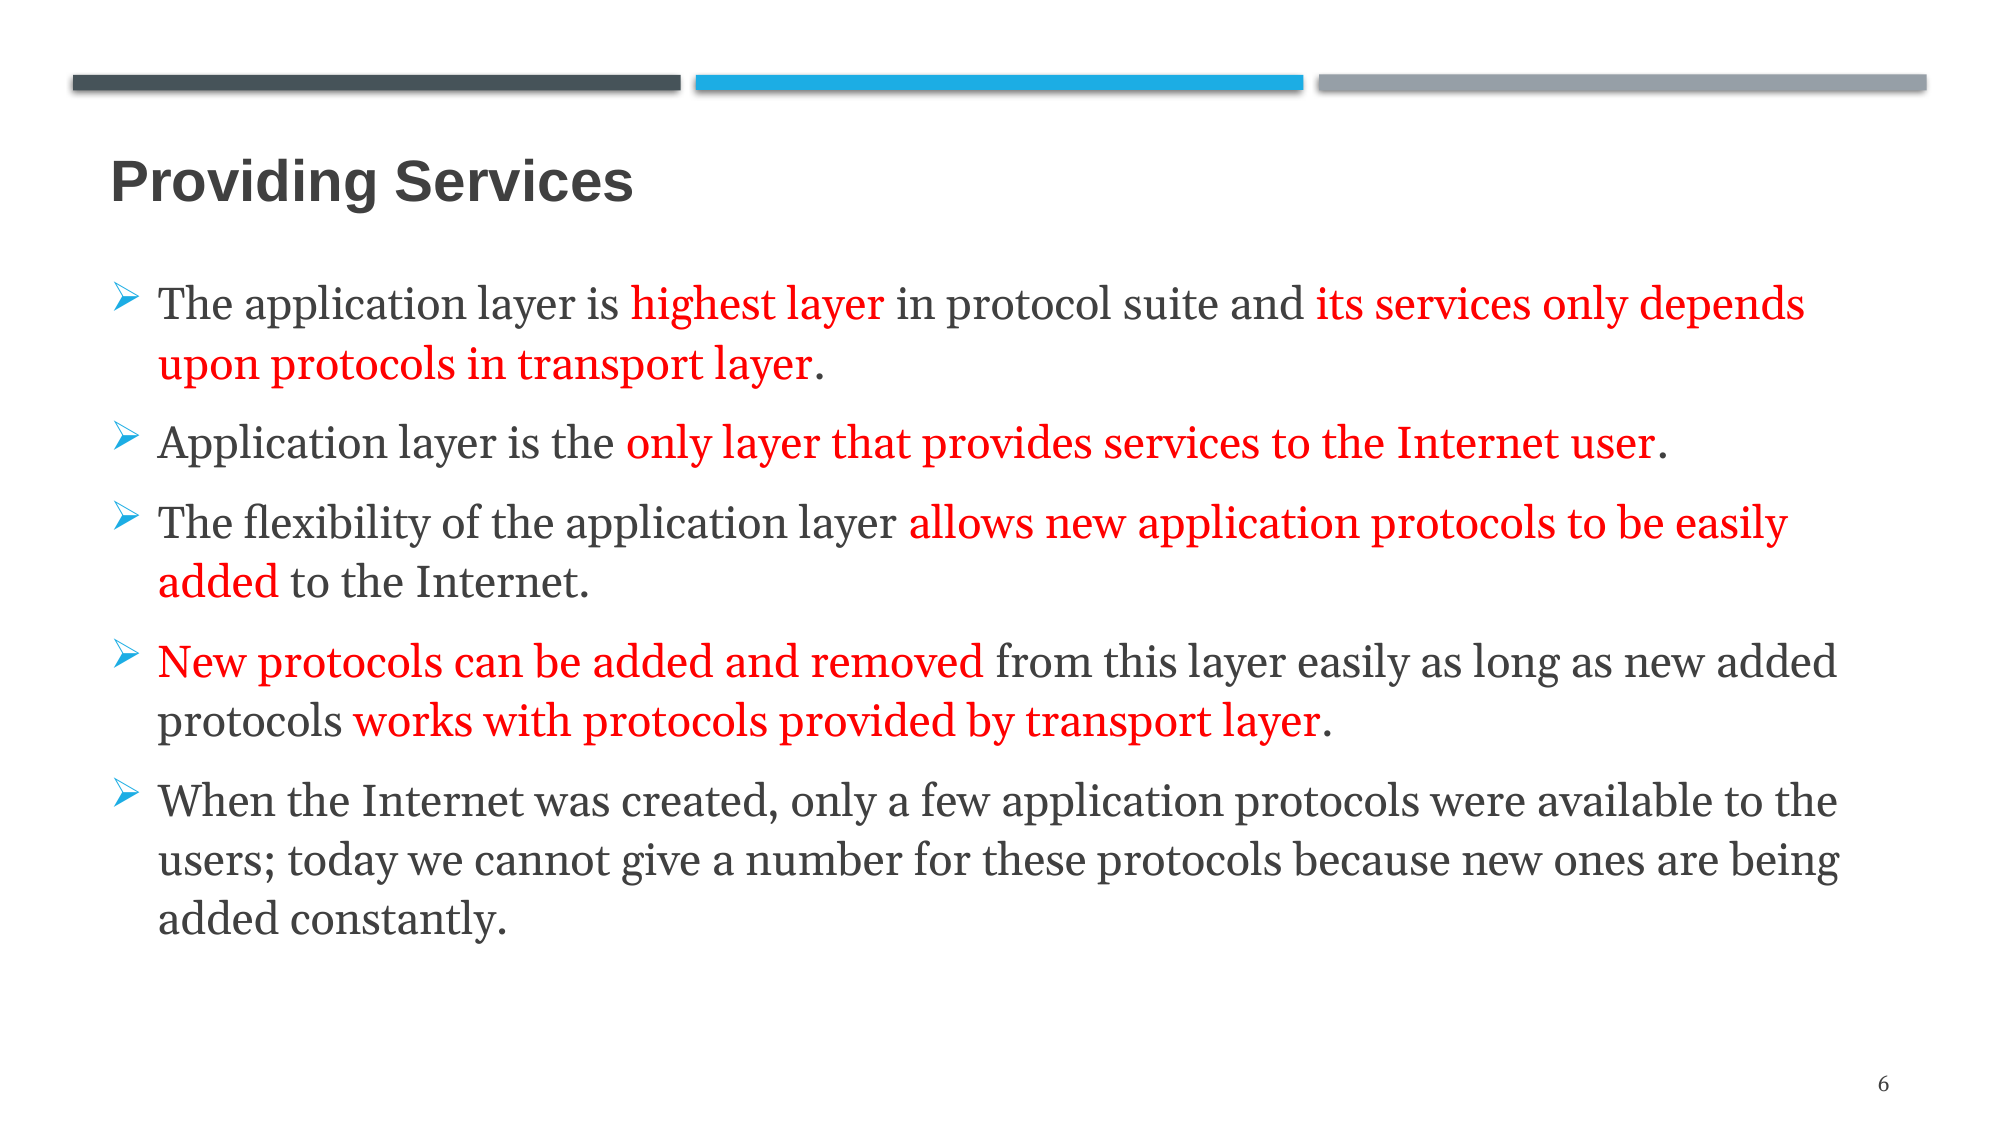

# Providing Services
The application layer is highest layer in protocol suite and its services only depends upon protocols in transport layer.
Application layer is the only layer that provides services to the Internet user.
The flexibility of the application layer allows new application protocols to be easily added to the Internet.
New protocols can be added and removed from this layer easily as long as new added protocols works with protocols provided by transport layer.
When the Internet was created, only a few application protocols were available to the users; today we cannot give a number for these protocols because new ones are being added constantly.
6